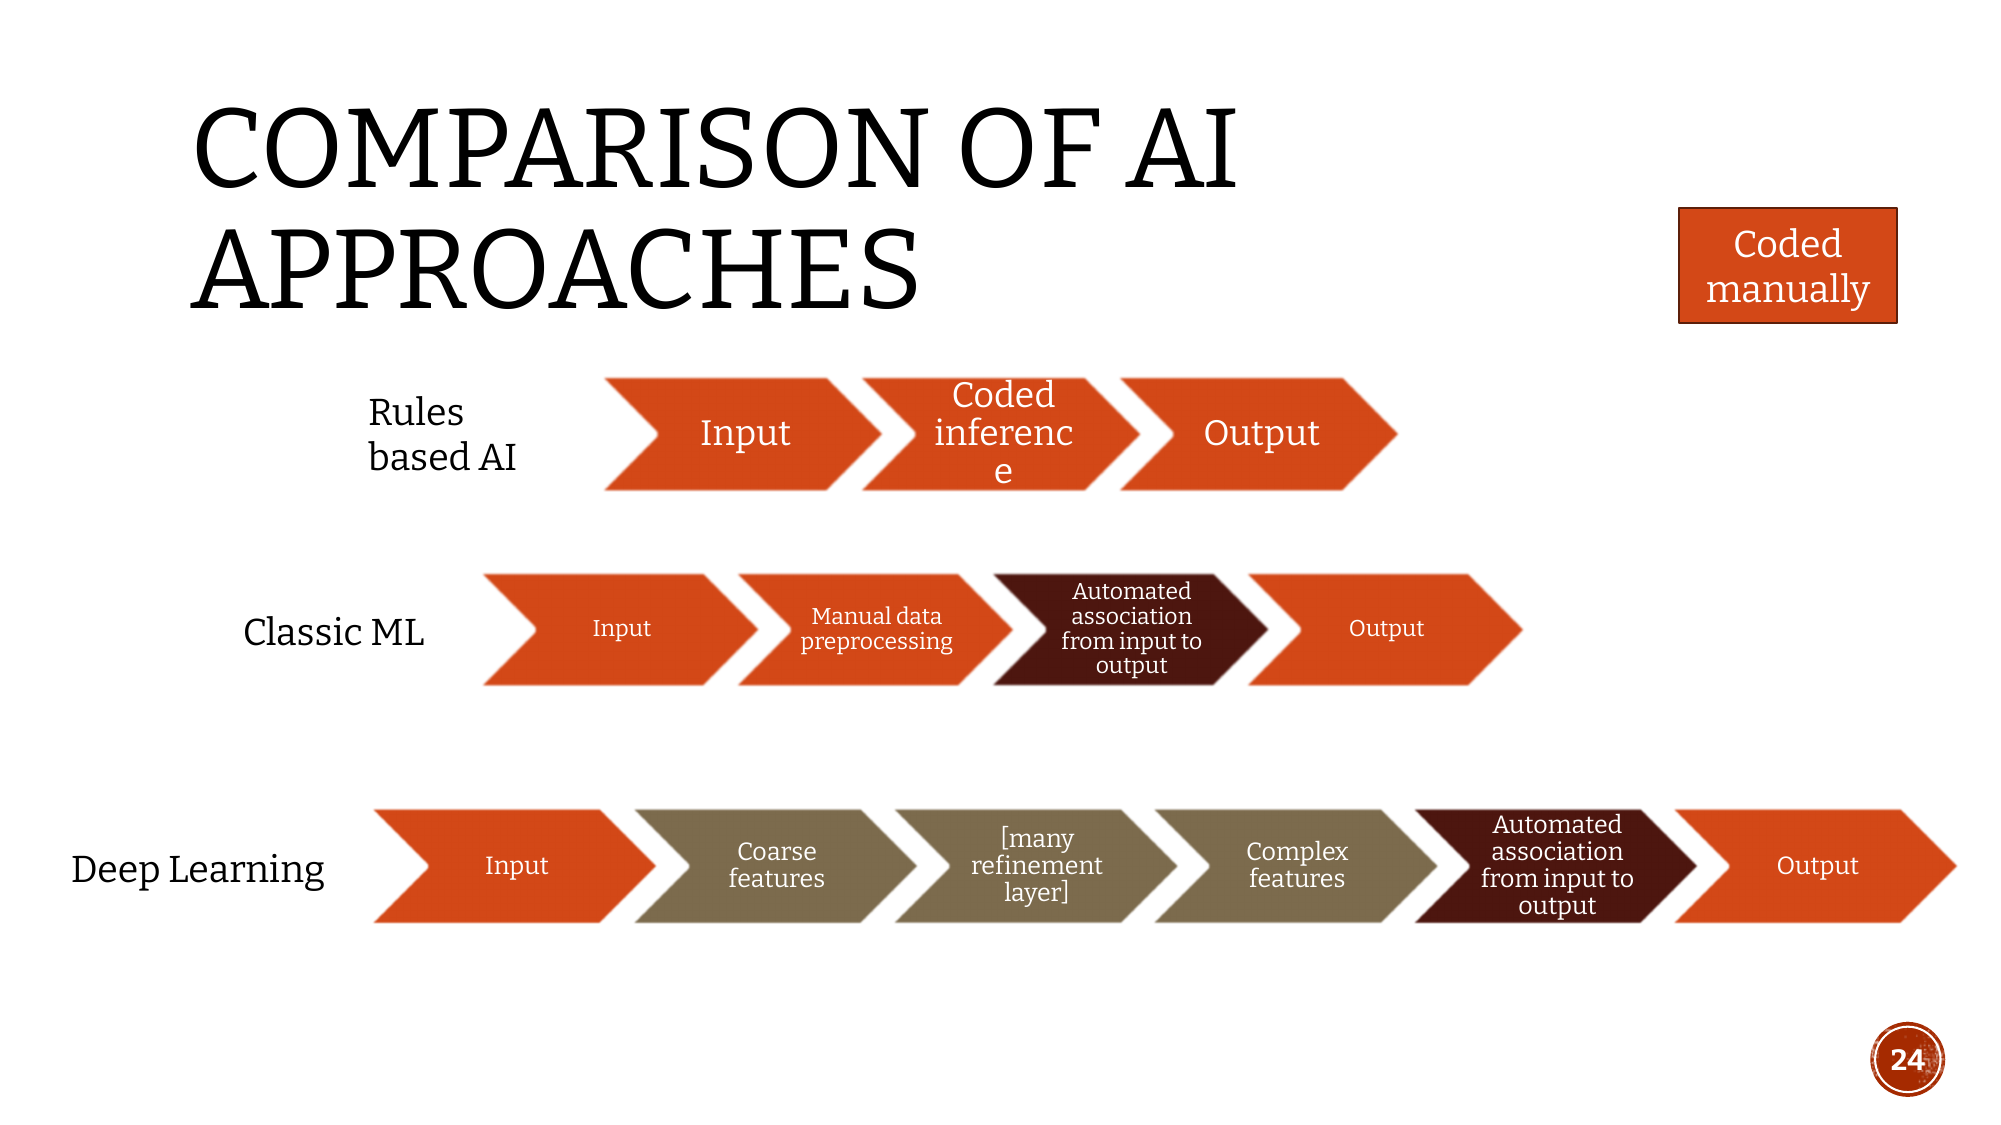

# Comparison of AI approaches
Coded manually
Input
Coded inference
Output
Rules based AI
Input
Manual data preprocessing
Automated association from input to output
Output
Classic ML
Input
Coarse features
[many refinement layer]
Complex features
Automated association from input to output
Output
Deep Learning

24